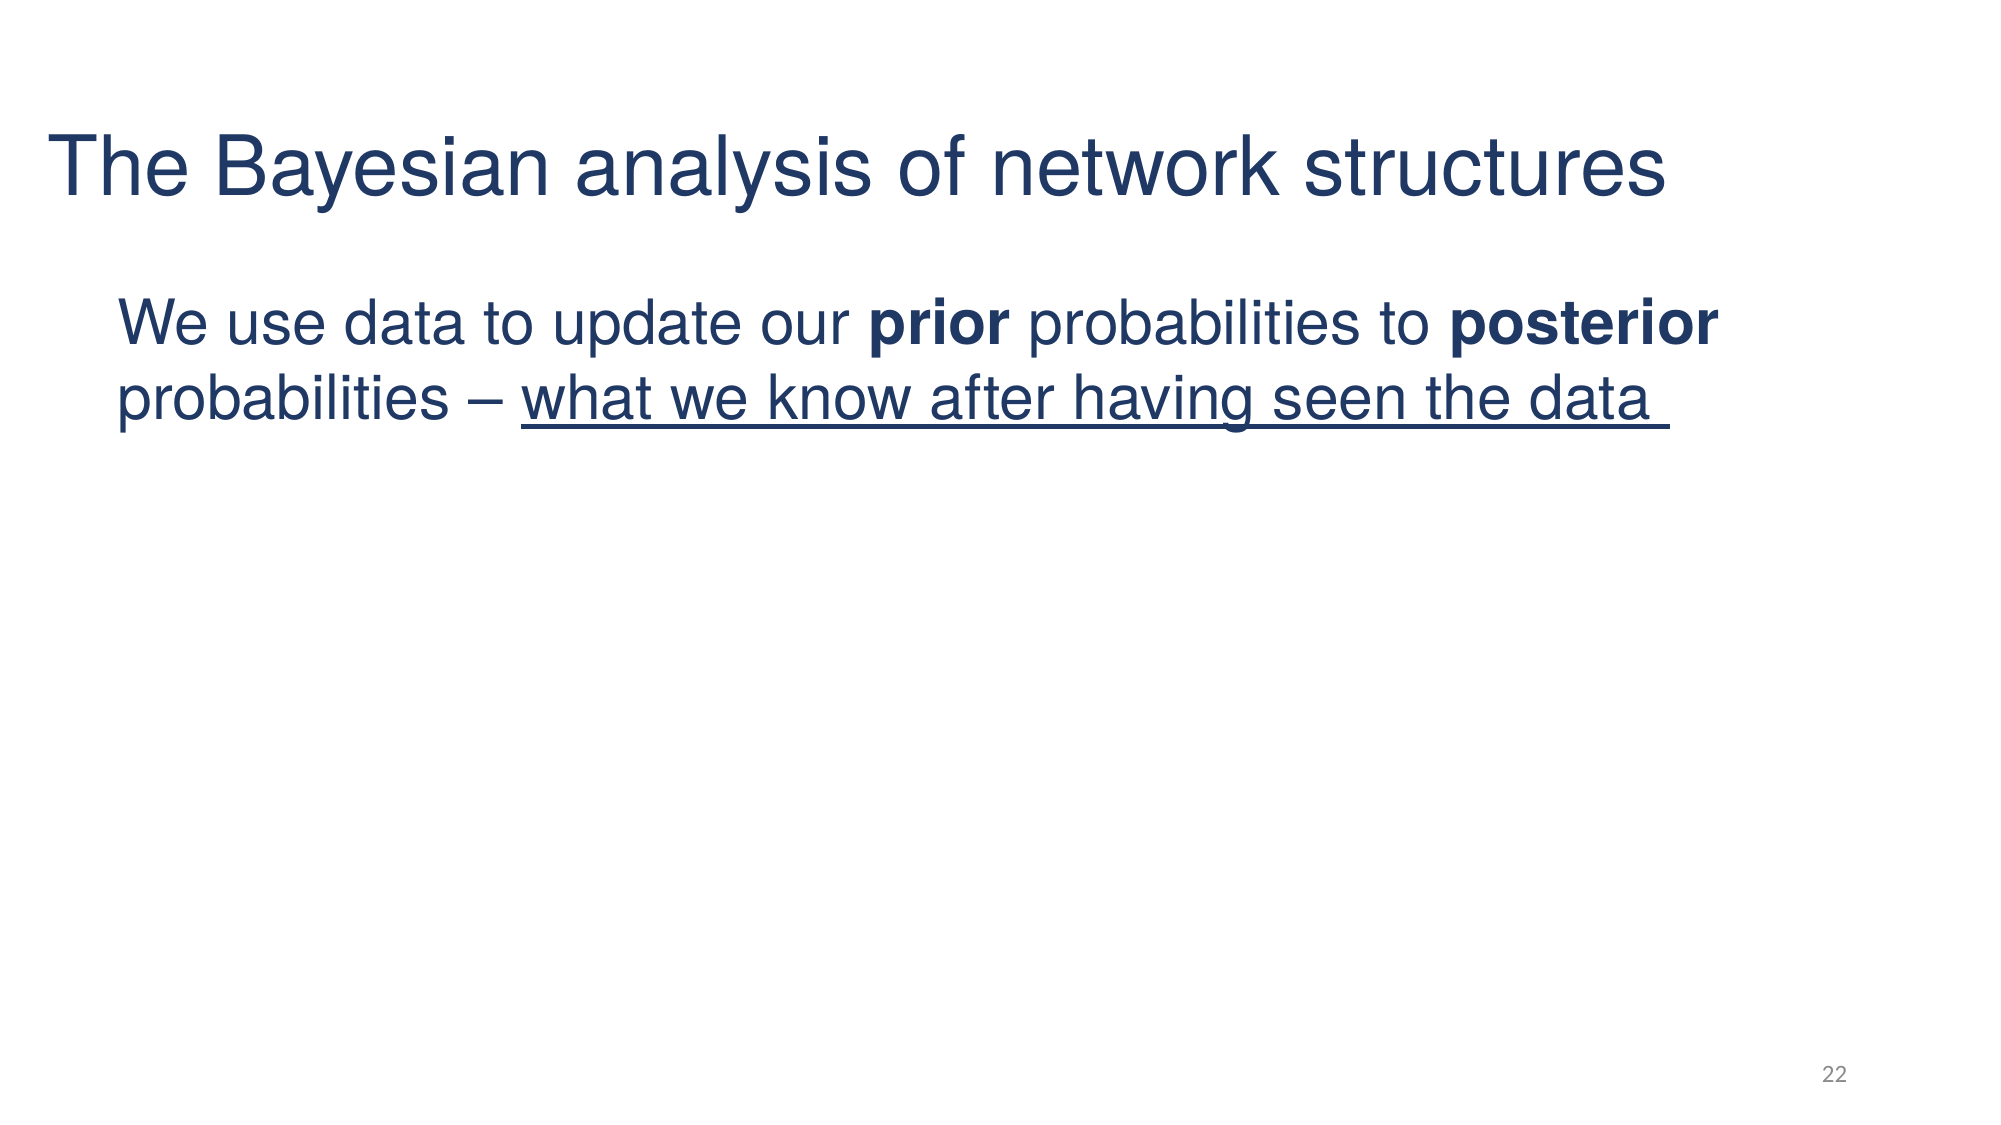

# The Bayesian analysis of network structures
We use data to update our prior probabilities to posterior probabilities – what we know after having seen the data
22